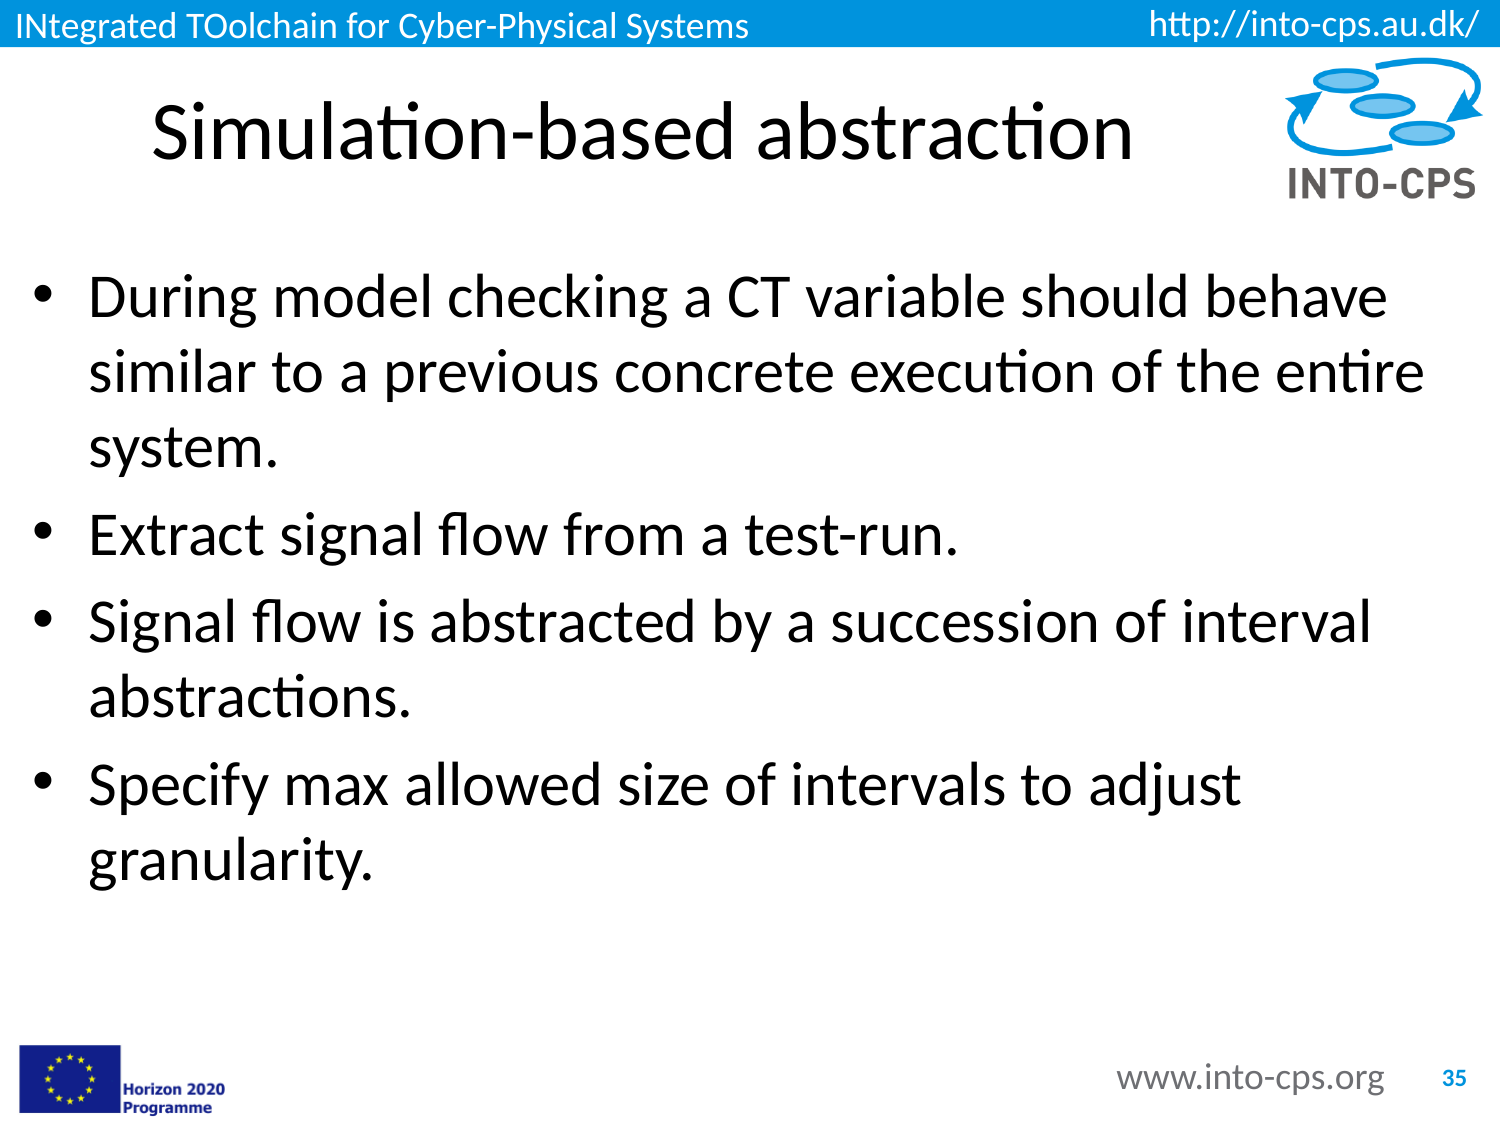

# Simulation-based abstraction
During model checking a CT variable should behave similar to a previous concrete execution of the entire system.
Extract signal flow from a test-run.
Signal flow is abstracted by a succession of interval abstractions.
Specify max allowed size of intervals to adjust granularity.

35